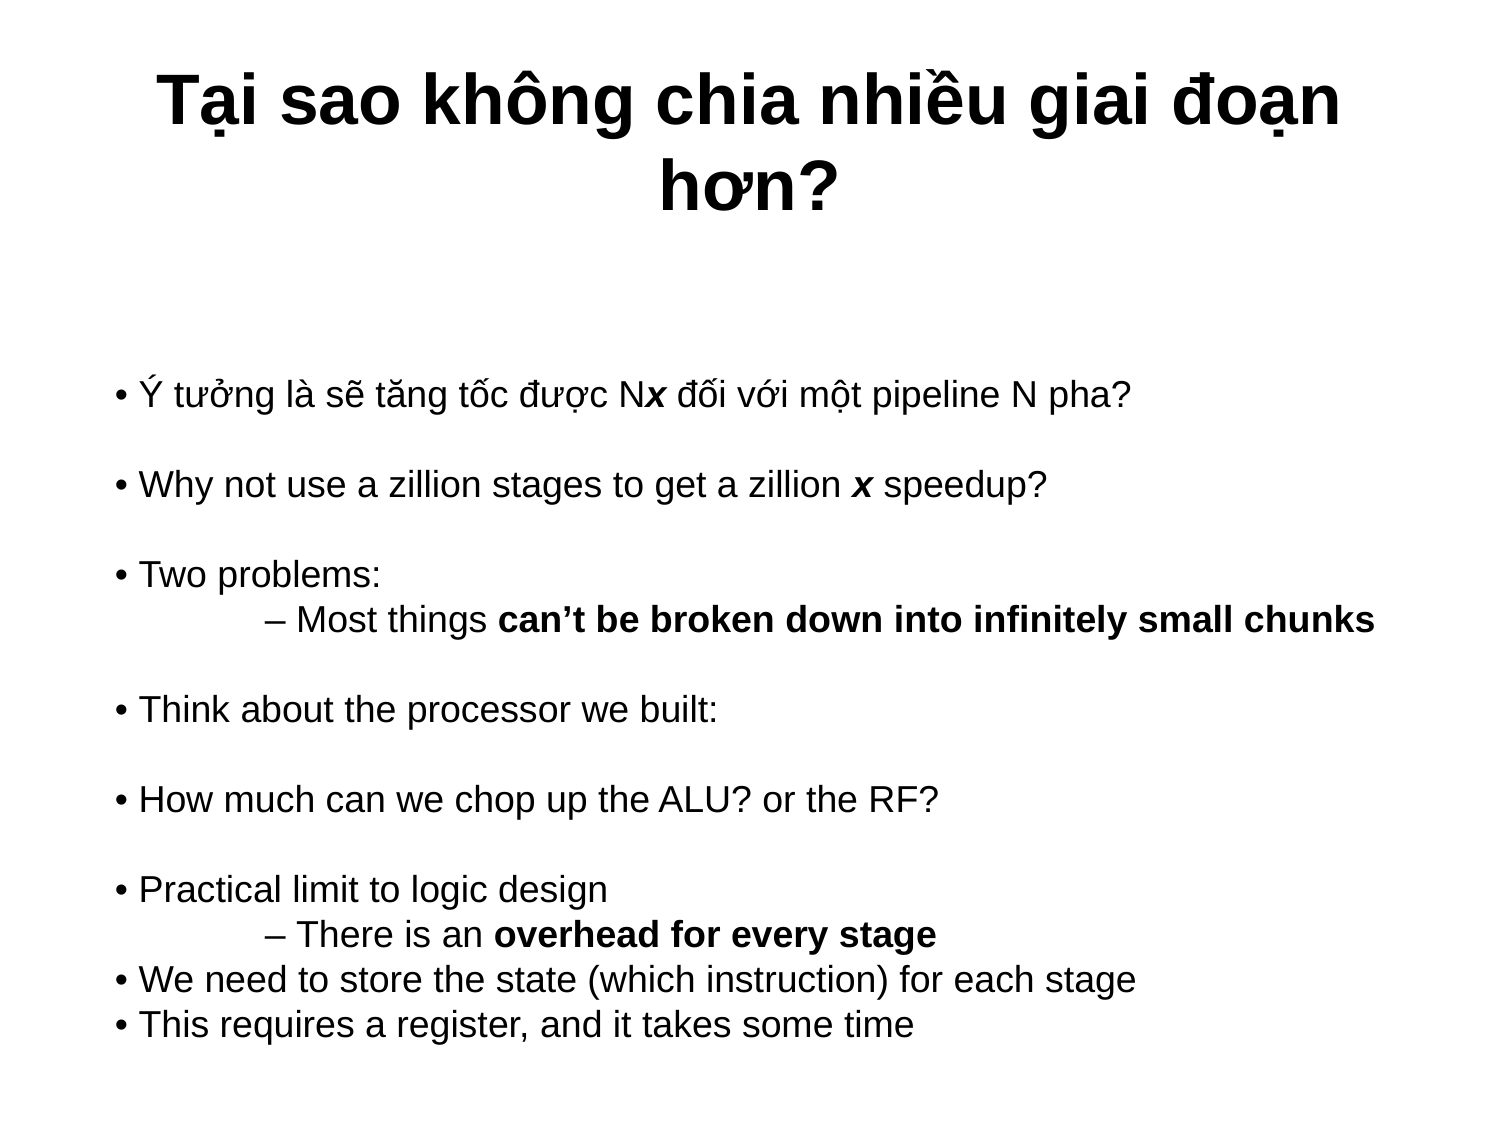

# Tại sao không chia nhiều giai đoạn hơn?
• Ý tưởng là sẽ tăng tốc được Nx đối với một pipeline N pha?

• Why not use a zillion stages to get a zillion x speedup?

• Two problems:
	– Most things can’t be broken down into infinitely small chunks

• Think about the processor we built:

• How much can we chop up the ALU? or the RF?

• Practical limit to logic design
	– There is an overhead for every stage
• We need to store the state (which instruction) for each stage
• This requires a register, and it takes some time